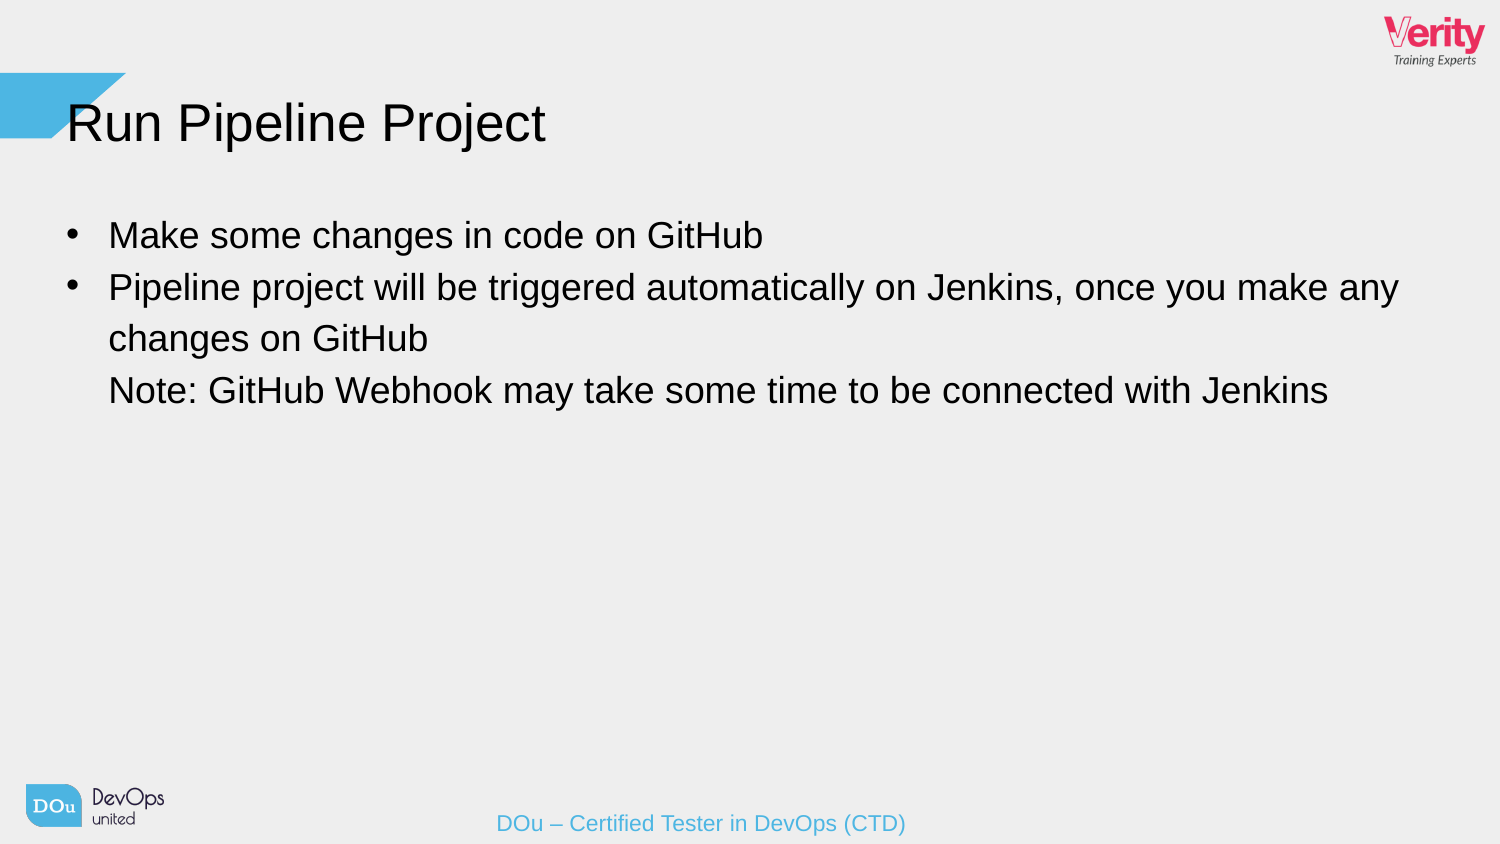

# Run Pipeline Project
Make some changes in code on GitHub
Pipeline project will be triggered automatically on Jenkins, once you make any changes on GitHub
	Note: GitHub Webhook may take some time to be connected with Jenkins